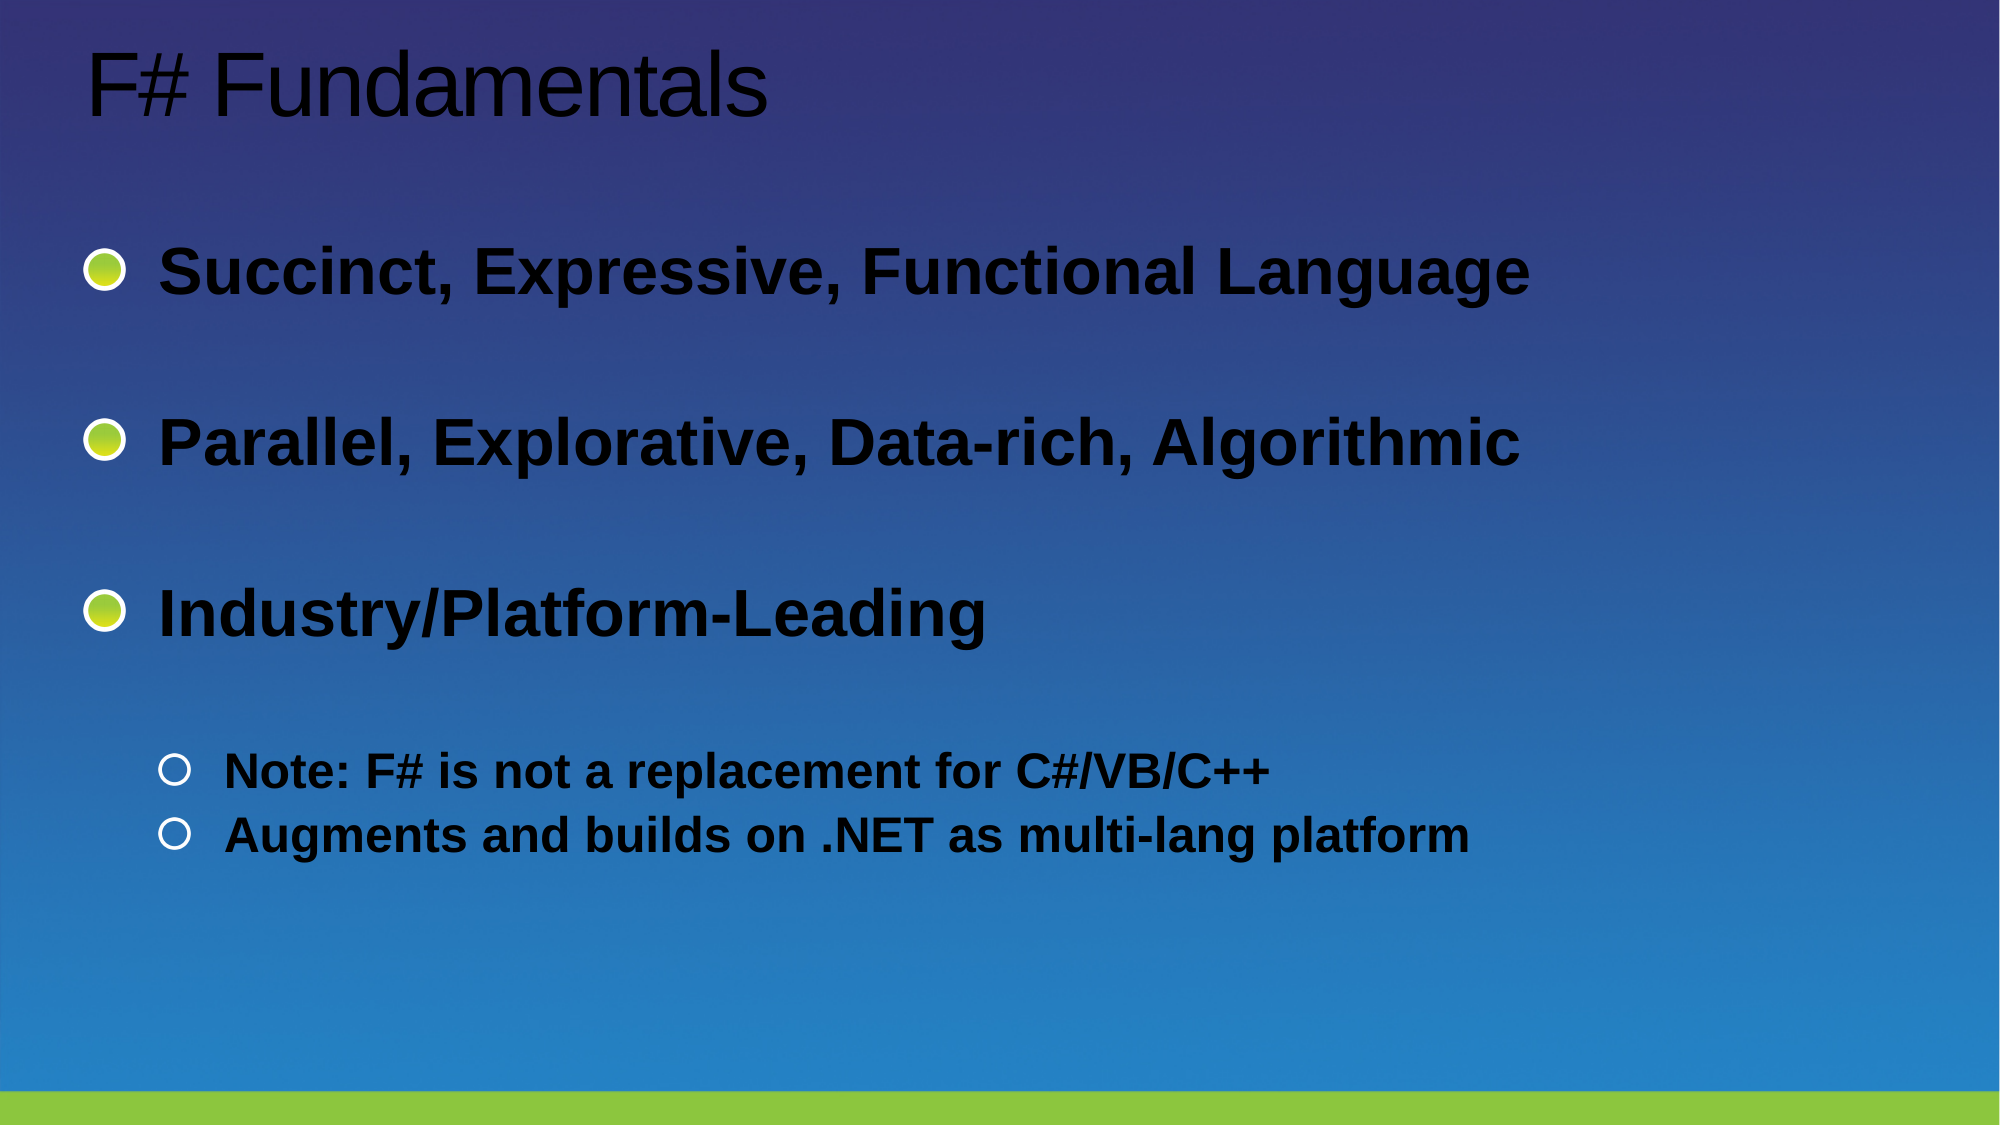

# F# Fundamentals
Succinct, Expressive, Functional Language

Parallel, Explorative, Data-rich, Algorithmic

Industry/Platform-Leading

Note: F# is not a replacement for C#/VB/C++
Augments and builds on .NET as multi-lang platform